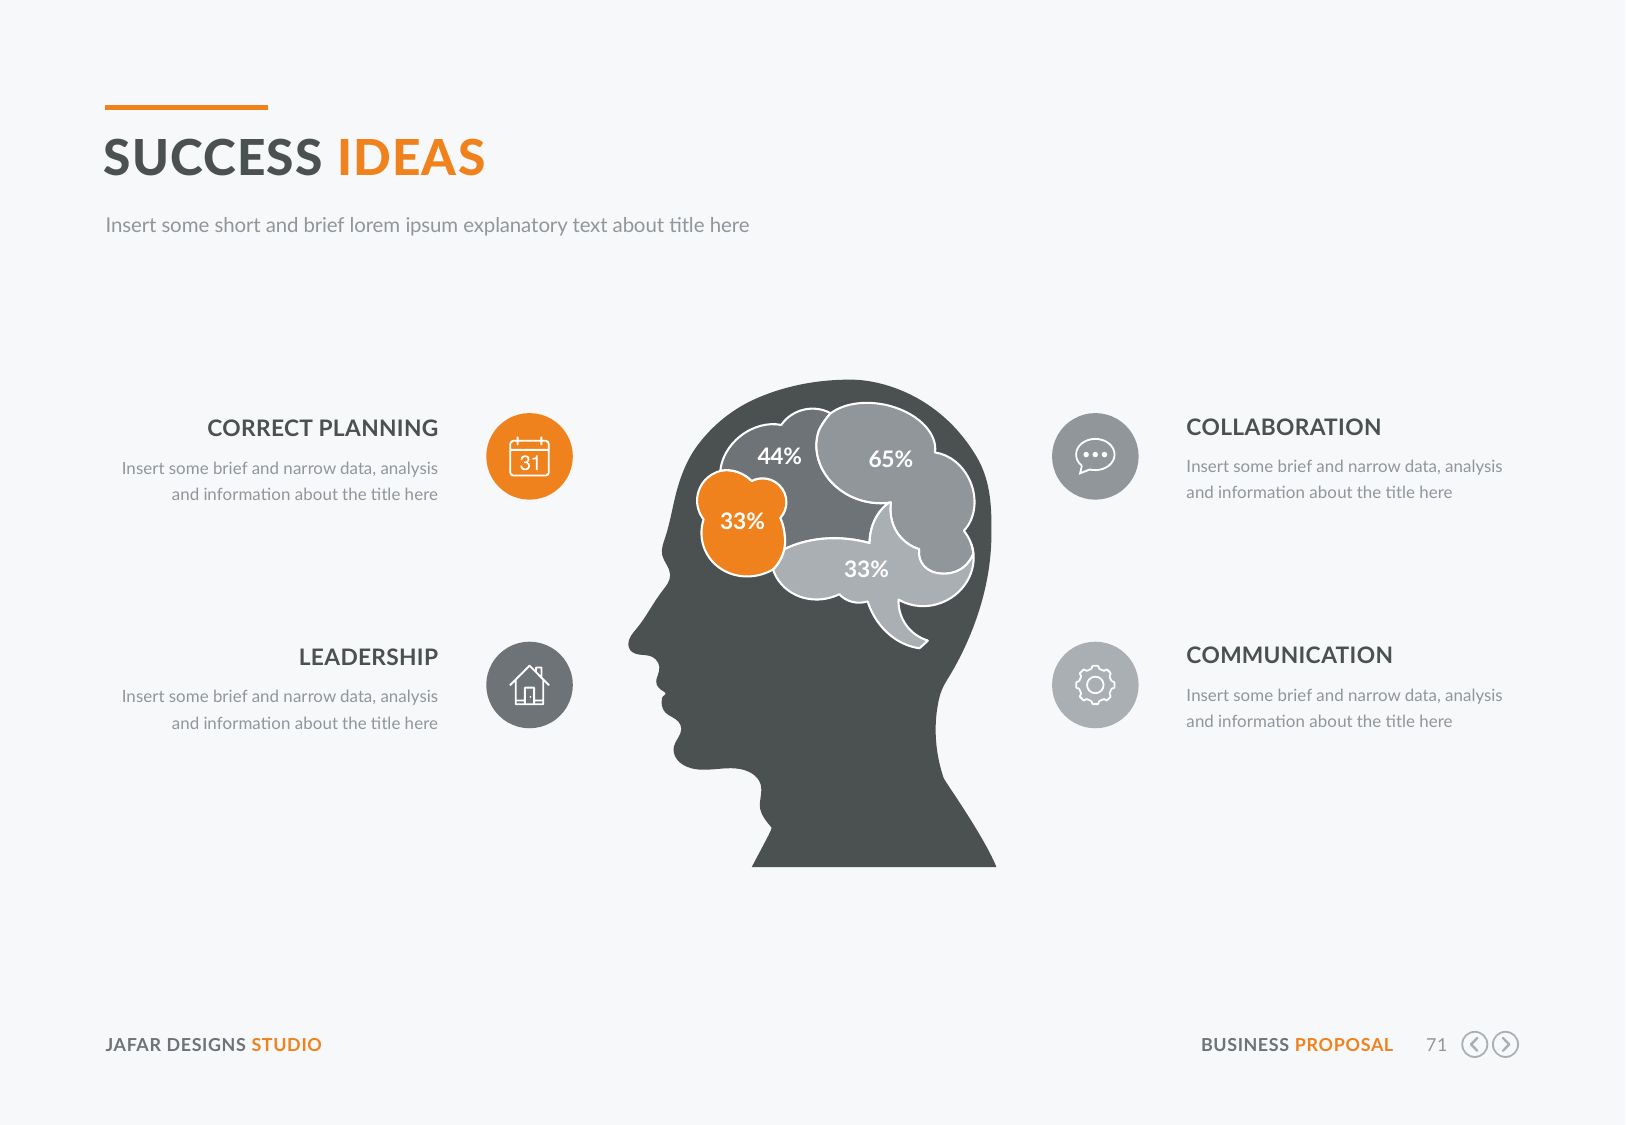

Success ideas
Insert some short and brief lorem ipsum explanatory text about title here

44%
65%
33%
33%
collaboration
Insert some brief and narrow data, analysis and information about the title here

Correct planning
Insert some brief and narrow data, analysis and information about the title here
communication
Insert some brief and narrow data, analysis and information about the title here

leadership
Insert some brief and narrow data, analysis and information about the title here